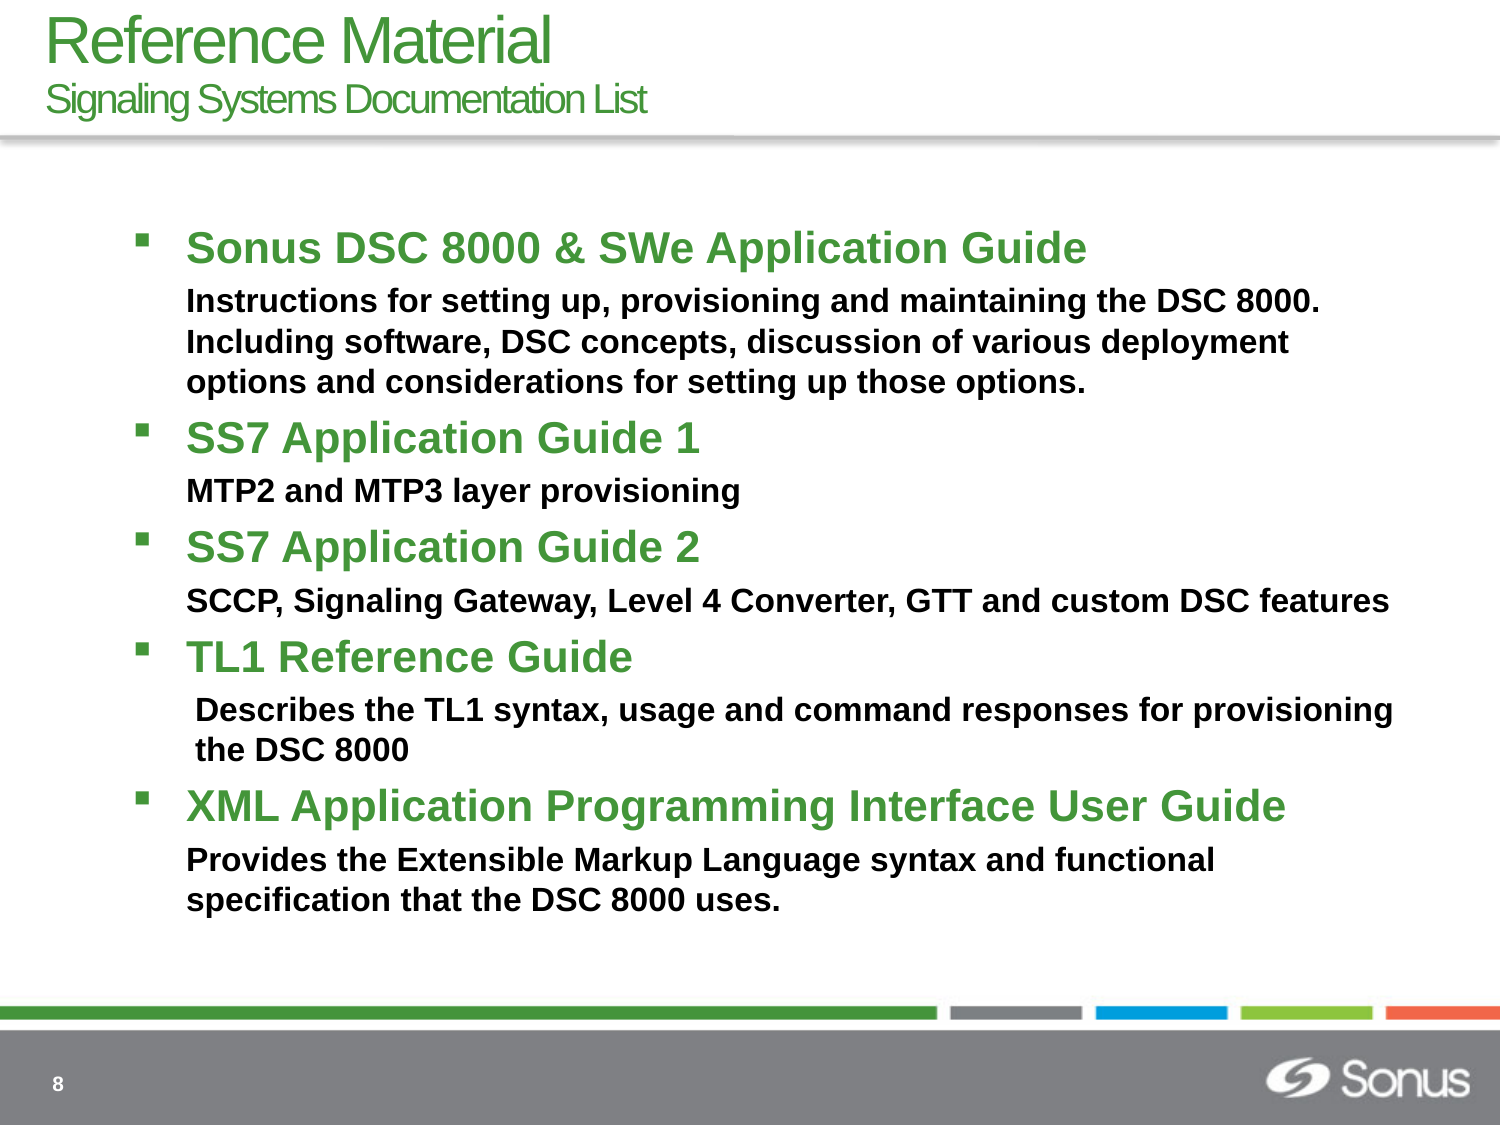

# Reference Material Signaling Systems Documentation List
Sonus DSC 8000 & SWe Application Guide
	Instructions for setting up, provisioning and maintaining the DSC 8000.  Including software, DSC concepts, discussion of various deployment options and considerations for setting up those options.
SS7 Application Guide 1
	MTP2 and MTP3 layer provisioning
SS7 Application Guide 2
	SCCP, Signaling Gateway, Level 4 Converter, GTT and custom DSC features
TL1 Reference Guide
Describes the TL1 syntax, usage and command responses for provisioning the DSC 8000
XML Application Programming Interface User Guide
	Provides the Extensible Markup Language syntax and functional specification that the DSC 8000 uses.